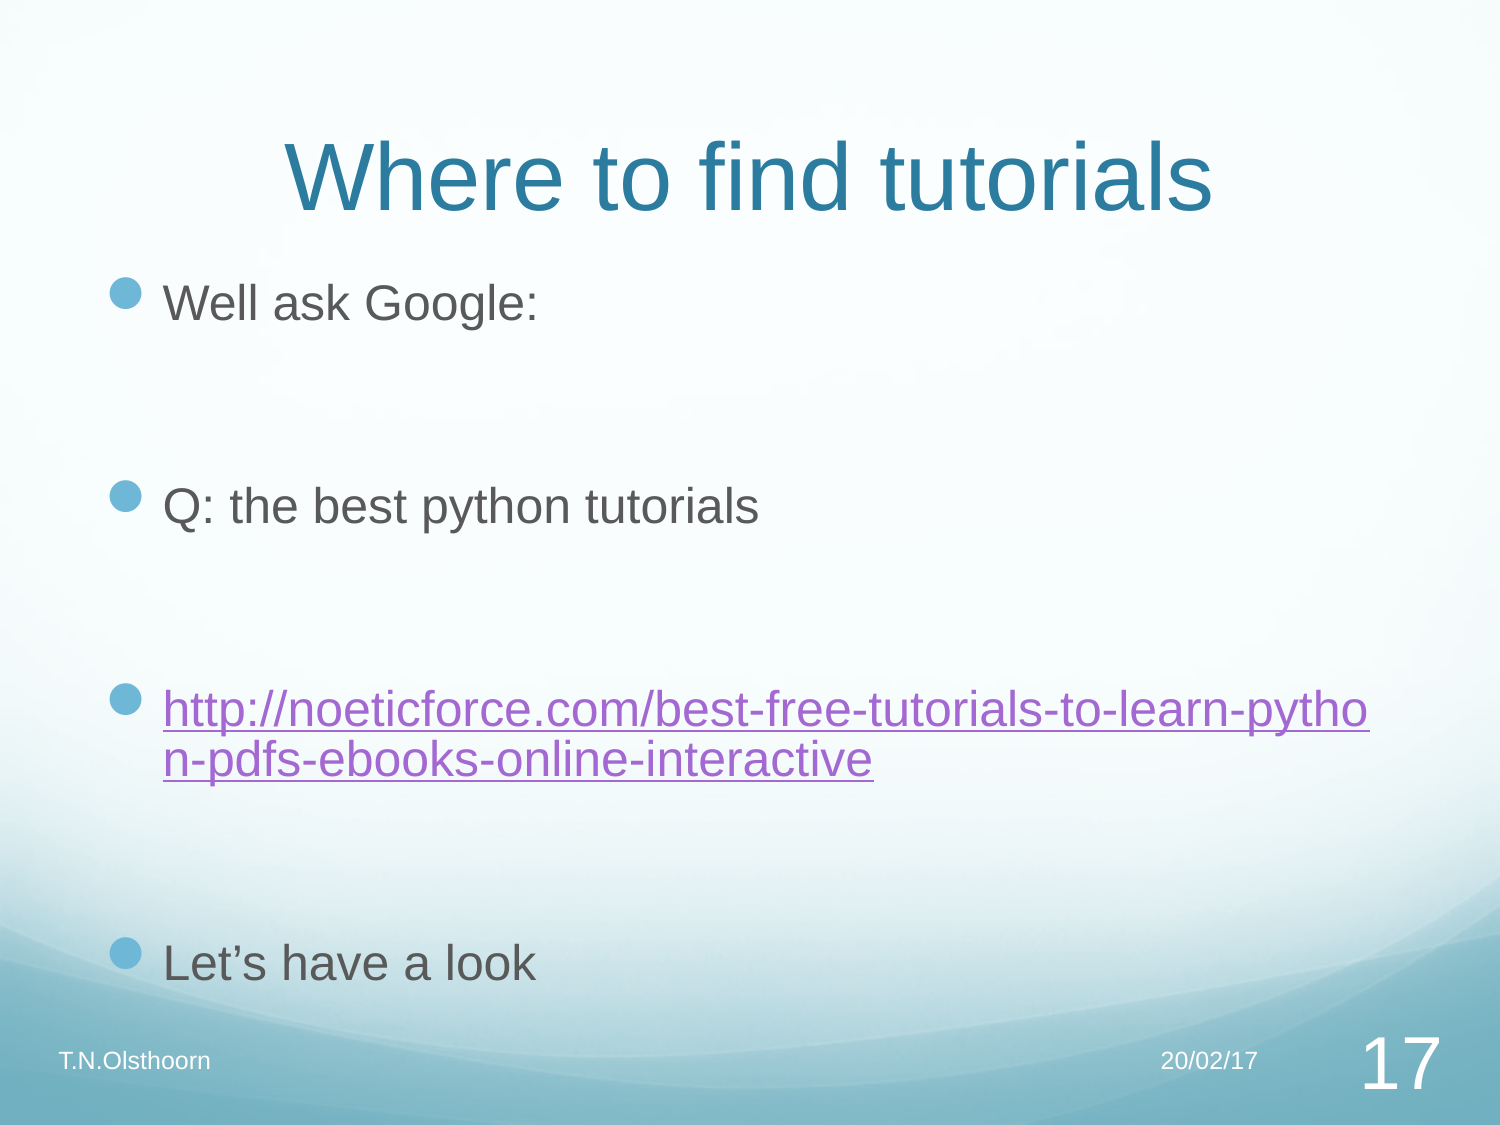

# Where to find tutorials
Well ask Google:

Q: the best python tutorials

http://noeticforce.com/best-free-tutorials-to-learn-python-pdfs-ebooks-online-interactive

Let’s have a look
T.N.Olsthoorn
20/02/17
17